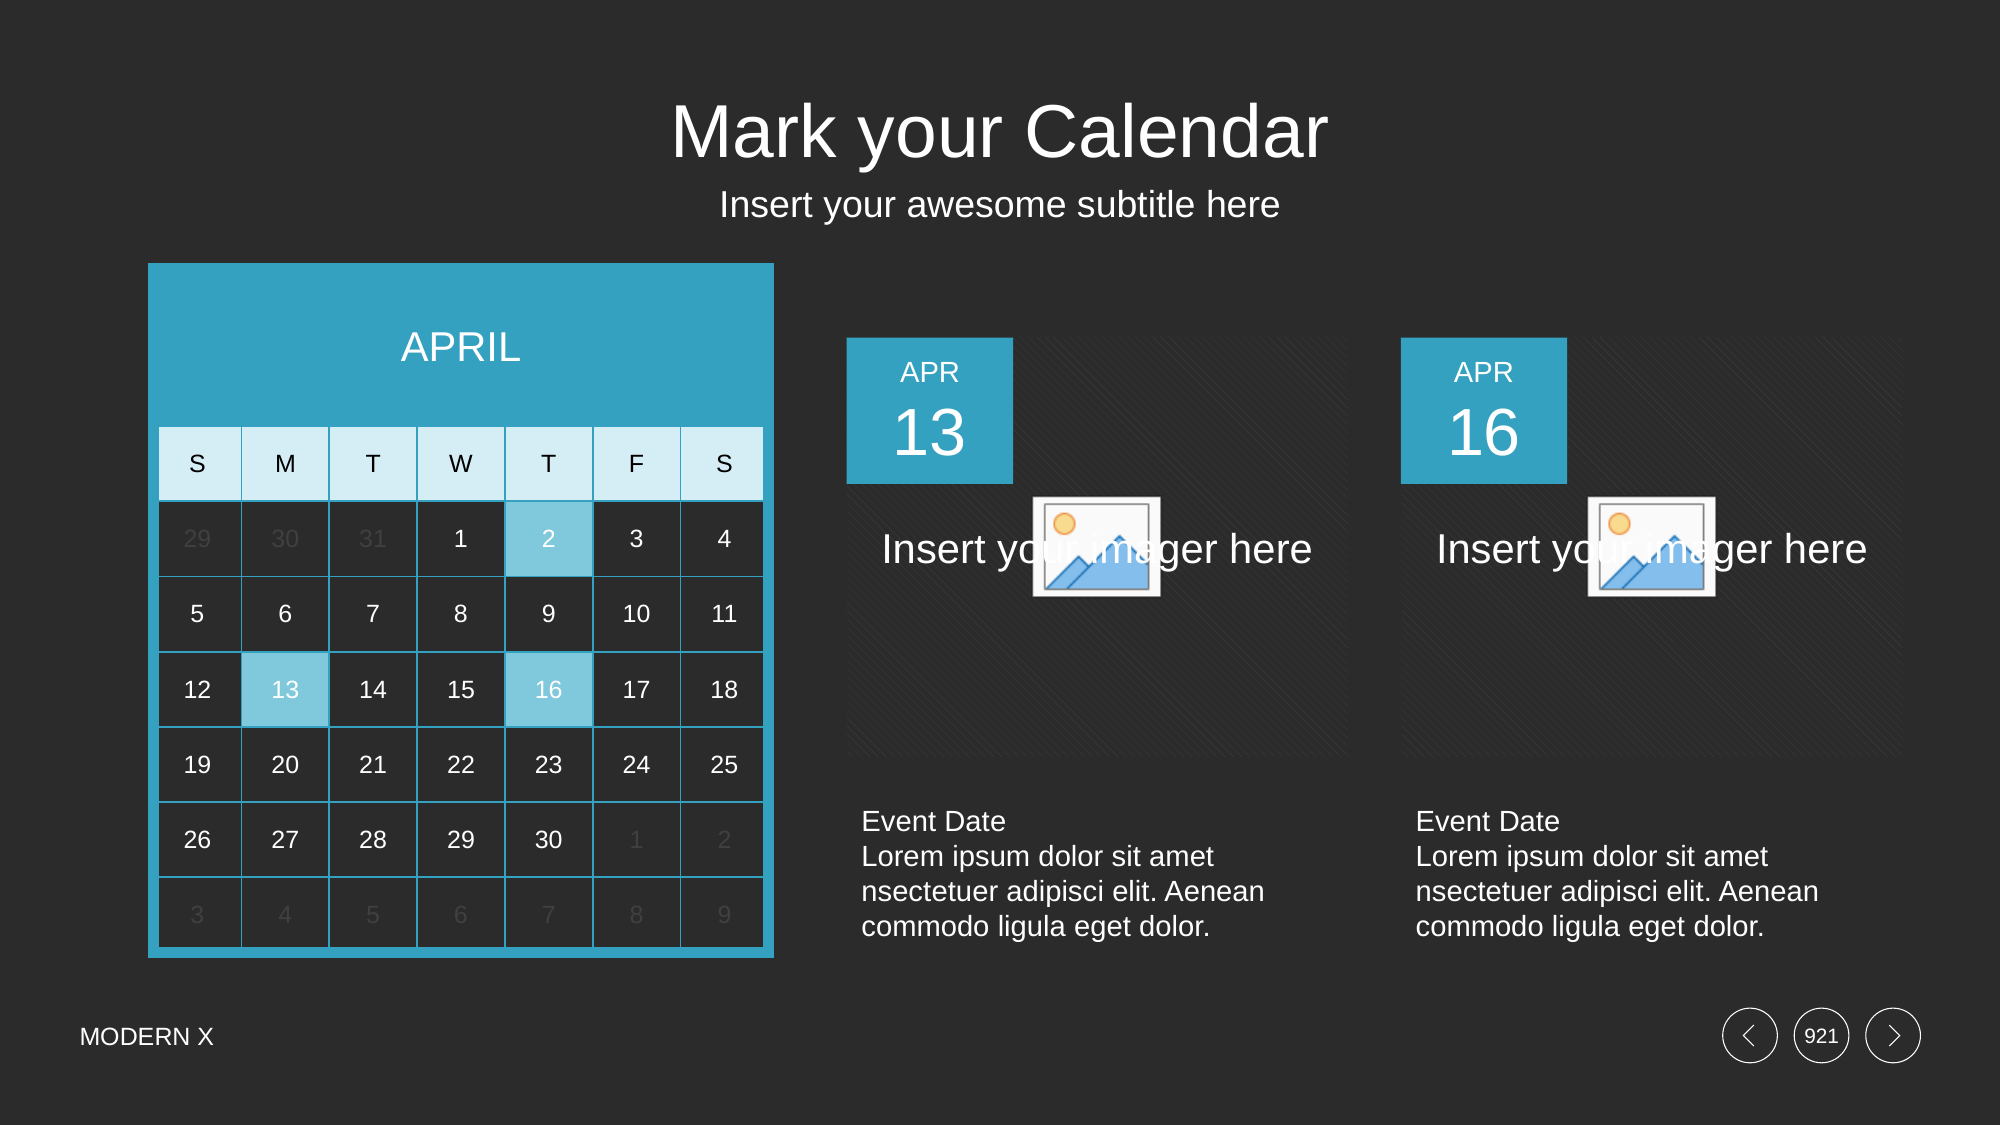

# Mark your Calendar
Insert your awesome subtitle here
| APRIL |  |  |  |  |  |  |
| --- | --- | --- | --- | --- | --- | --- |
| S | M | T | W | T | F | S |
| 29 | 30 | 31 | 1 | 2 | 3 | 4 |
| 5 | 6 | 7 | 8 | 9 | 10 | 11 |
| 12 | 13 | 14 | 15 | 16 | 17 | 18 |
| 19 | 20 | 21 | 22 | 23 | 24 | 25 |
| 26 | 27 | 28 | 29 | 30 | 1 | 2 |
| 3 | 4 | 5 | 6 | 7 | 8 | 9 |

APR
16
APR
13
Event Date
Lorem ipsum dolor sit amet nsectetuer adipisci elit. Aenean commodo ligula eget dolor.
Event Date
Lorem ipsum dolor sit amet nsectetuer adipisci elit. Aenean commodo ligula eget dolor.